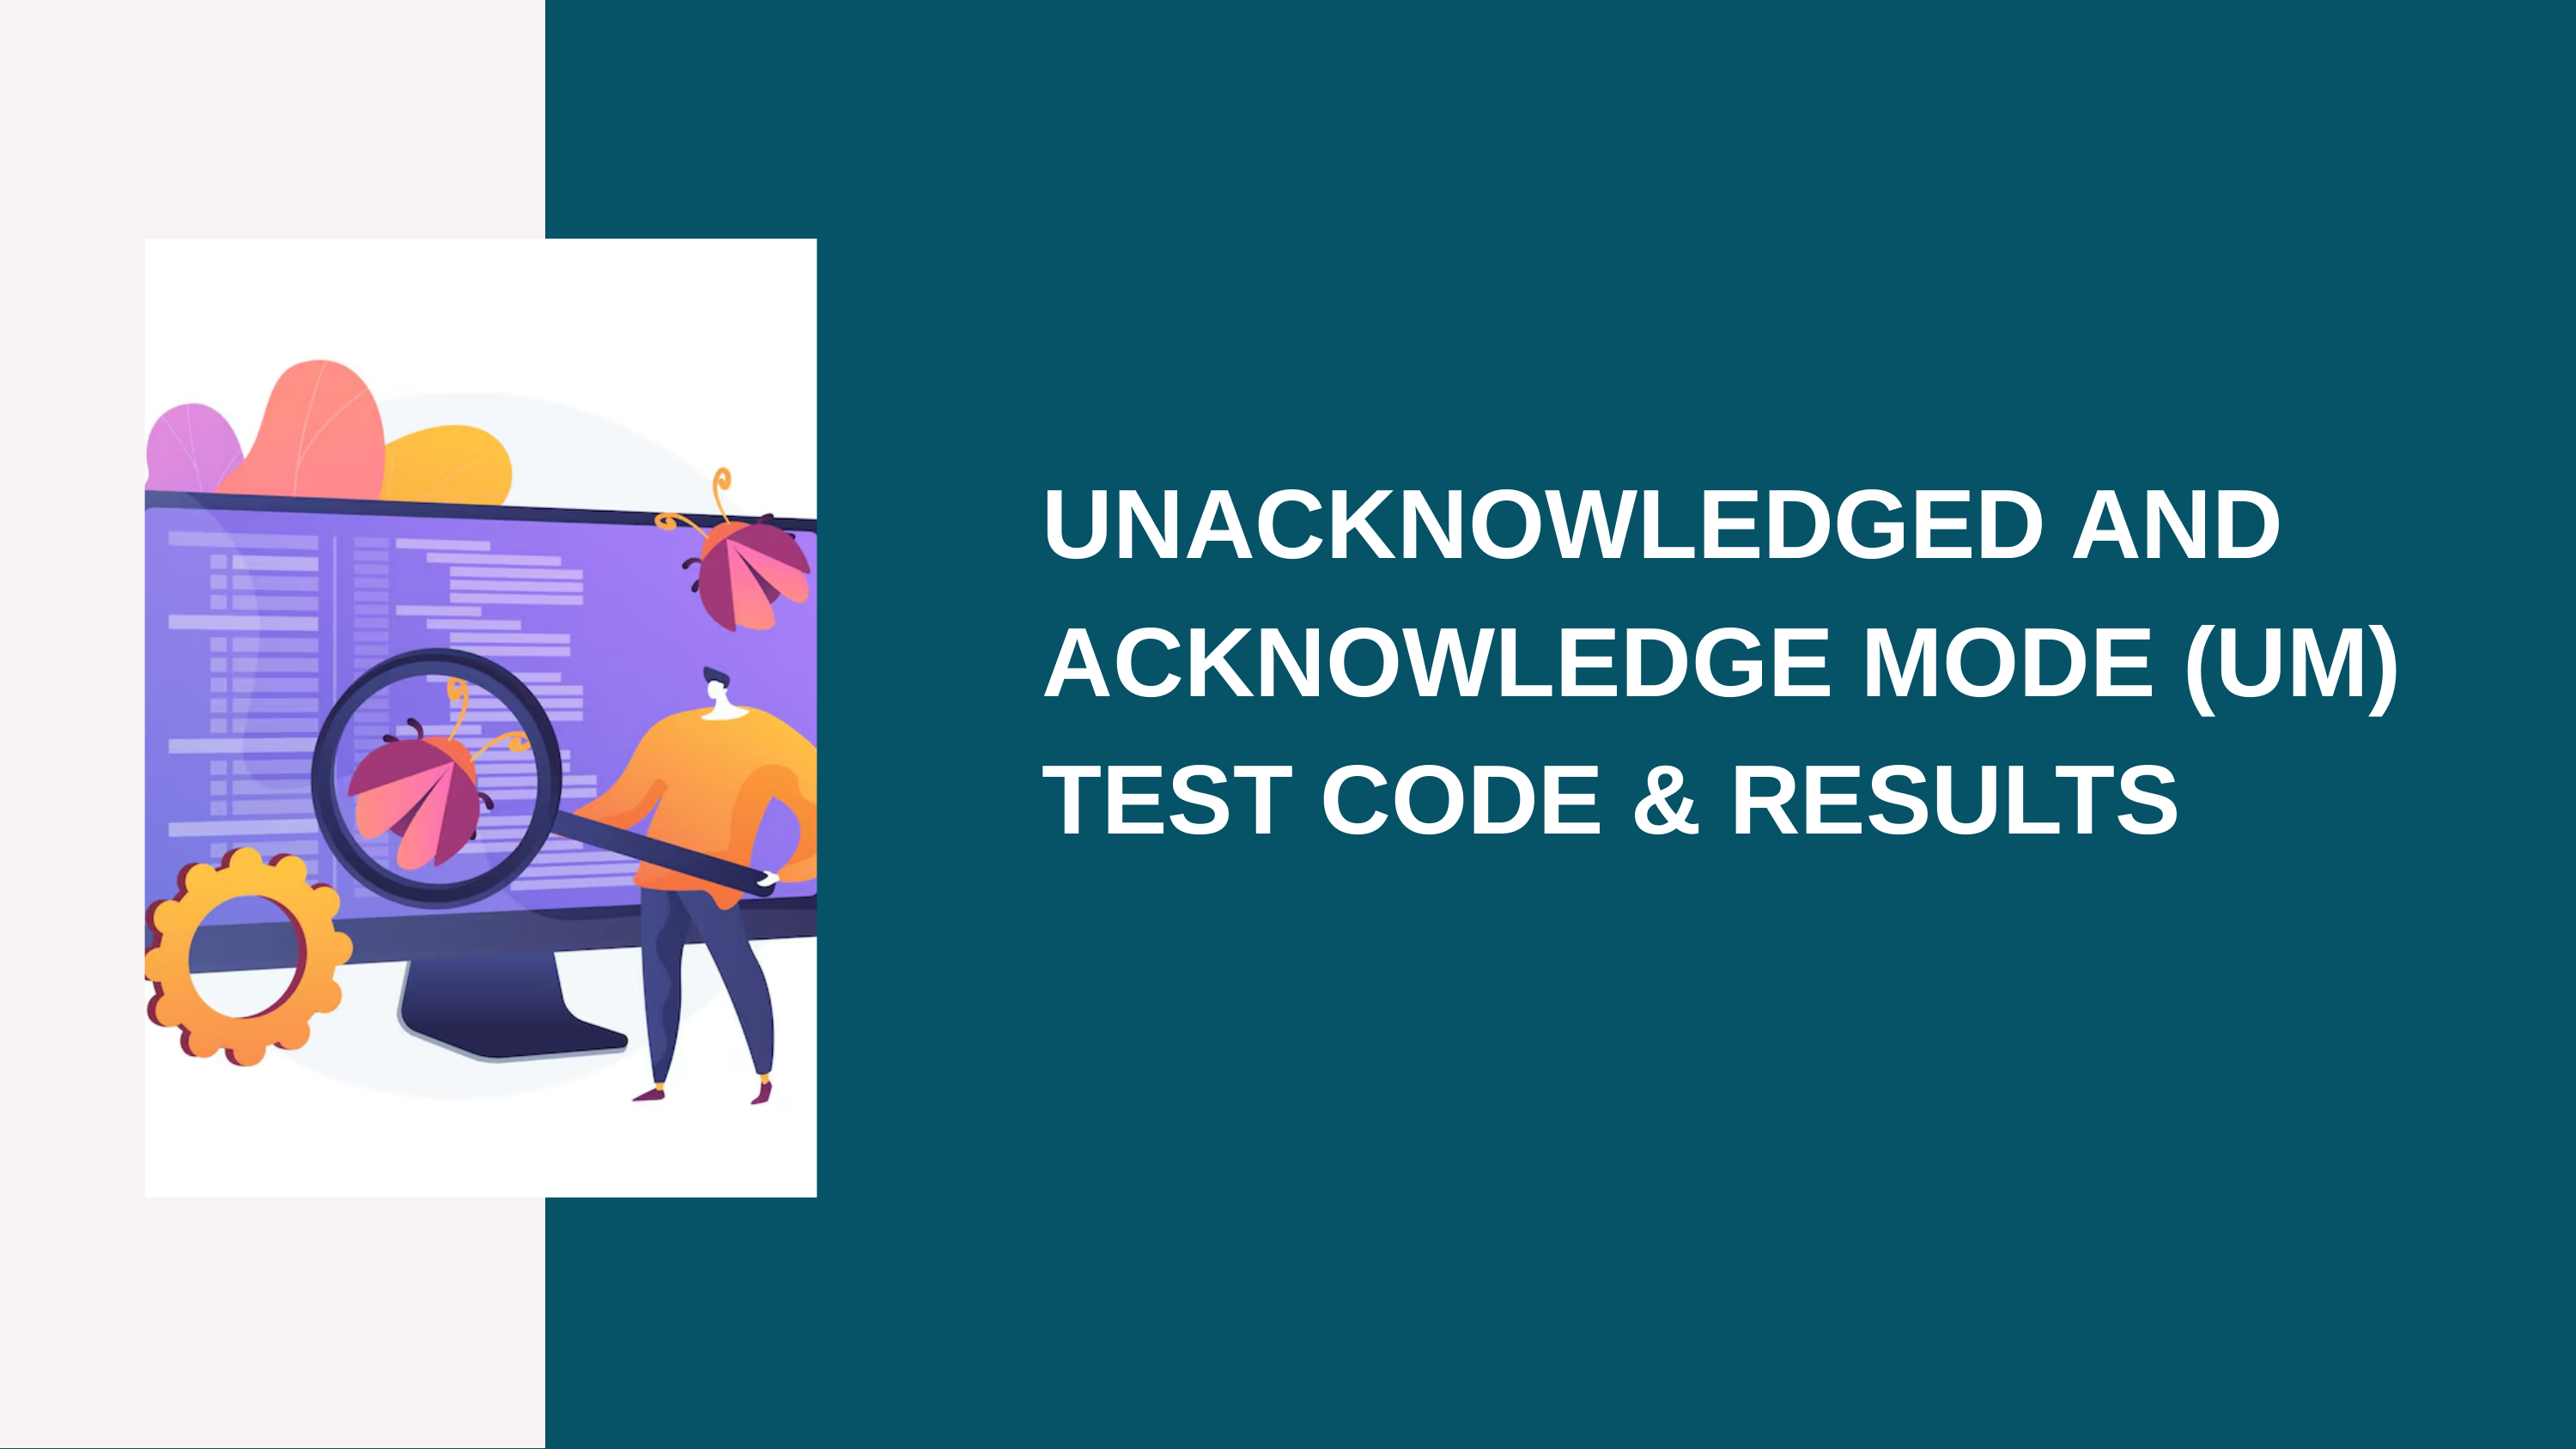

UNACKNOWLEDGED AND ACKNOWLEDGE MODE (UM) TEST CODE & RESULTS